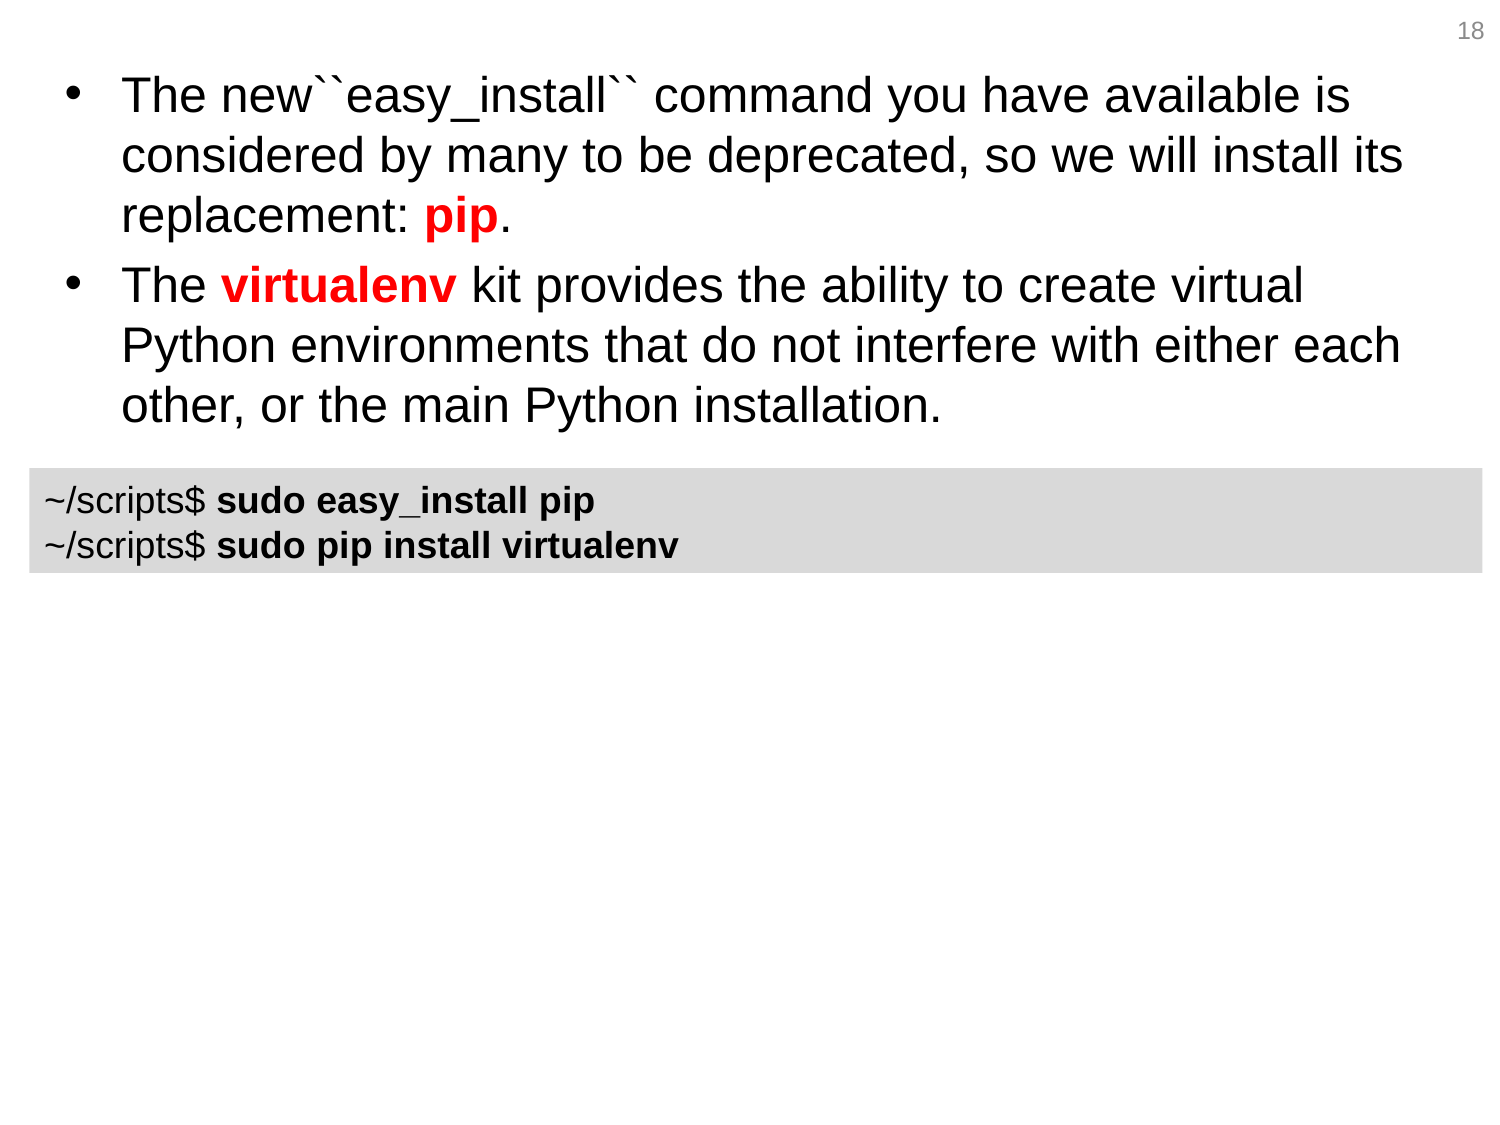

18
The new``easy_install`` command you have available is considered by many to be deprecated, so we will install its replacement: pip.
The virtualenv kit provides the ability to create virtual Python environments that do not interfere with either each other, or the main Python installation.
~/scripts$ sudo easy_install pip
~/scripts$ sudo pip install virtualenv